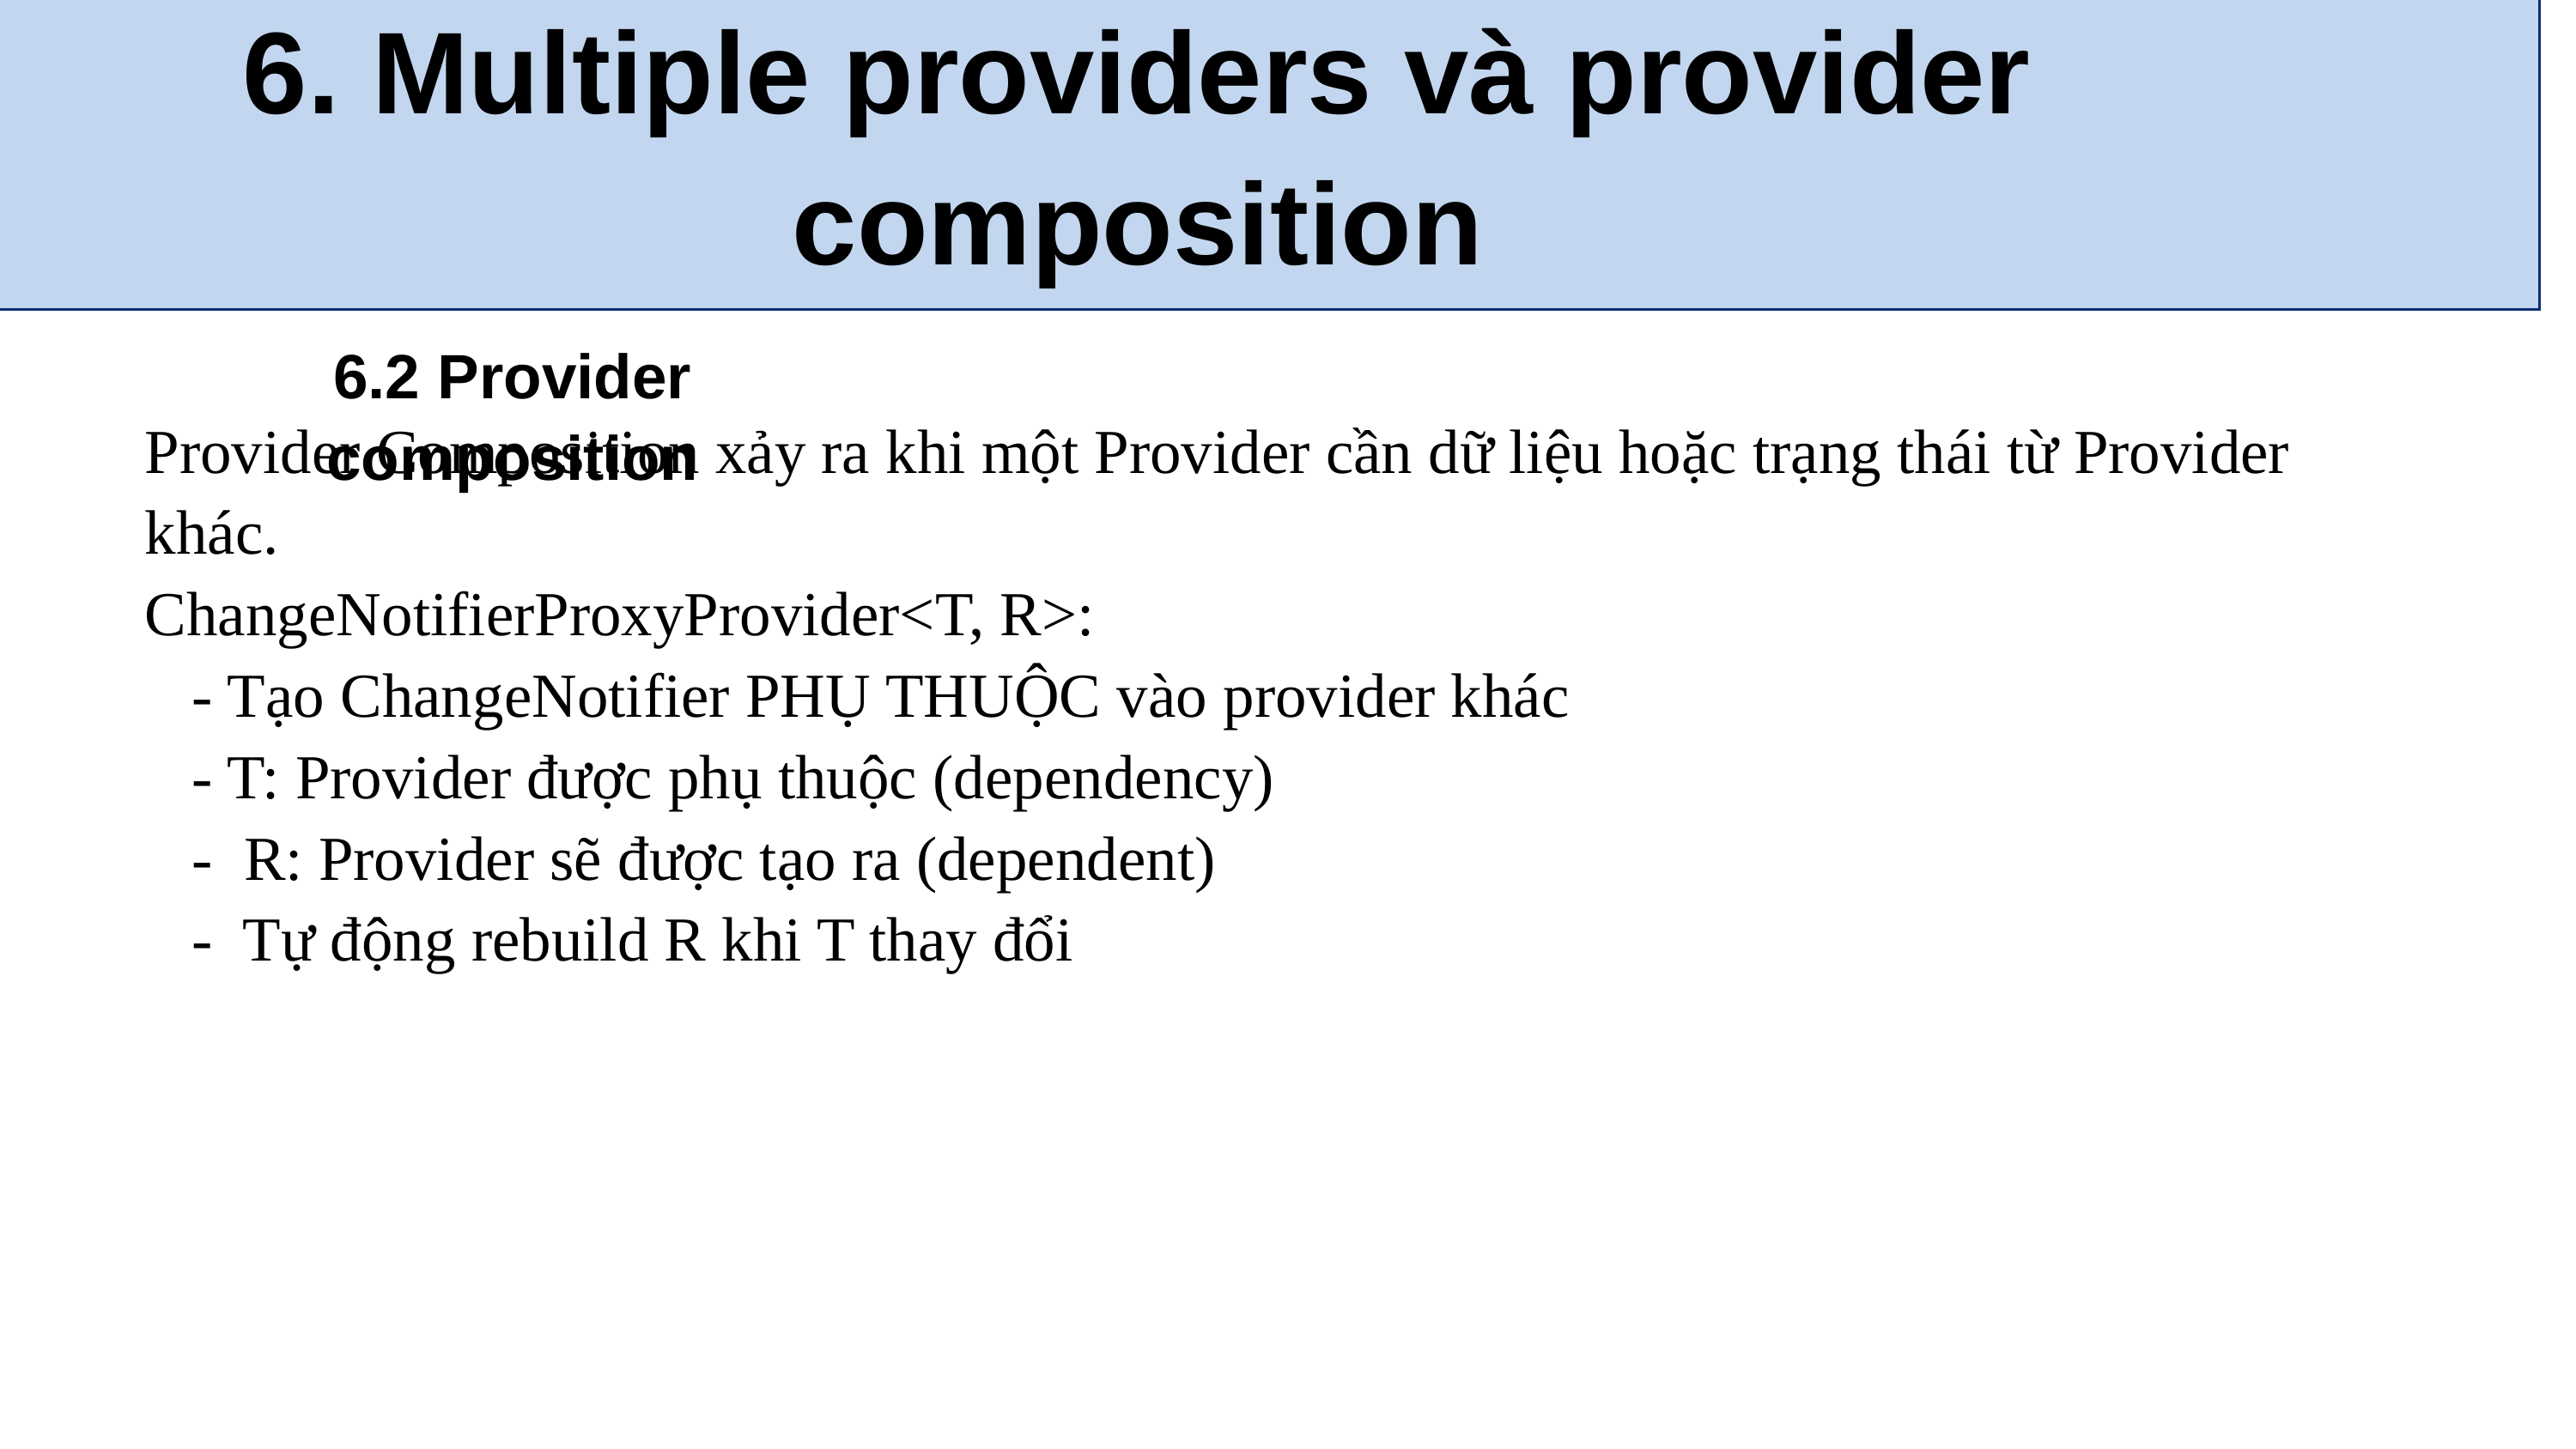

6. Multiple providers và provider composition
6.2 Provider composition
Provider Composition xảy ra khi một Provider cần dữ liệu hoặc trạng thái từ Provider khác.
ChangeNotifierProxyProvider<T, R>:
   - Tạo ChangeNotifier PHỤ THUỘC vào provider khác
   - T: Provider được phụ thuộc (dependency)
   -  R: Provider sẽ được tạo ra (dependent)
   -  Tự động rebuild R khi T thay đổi